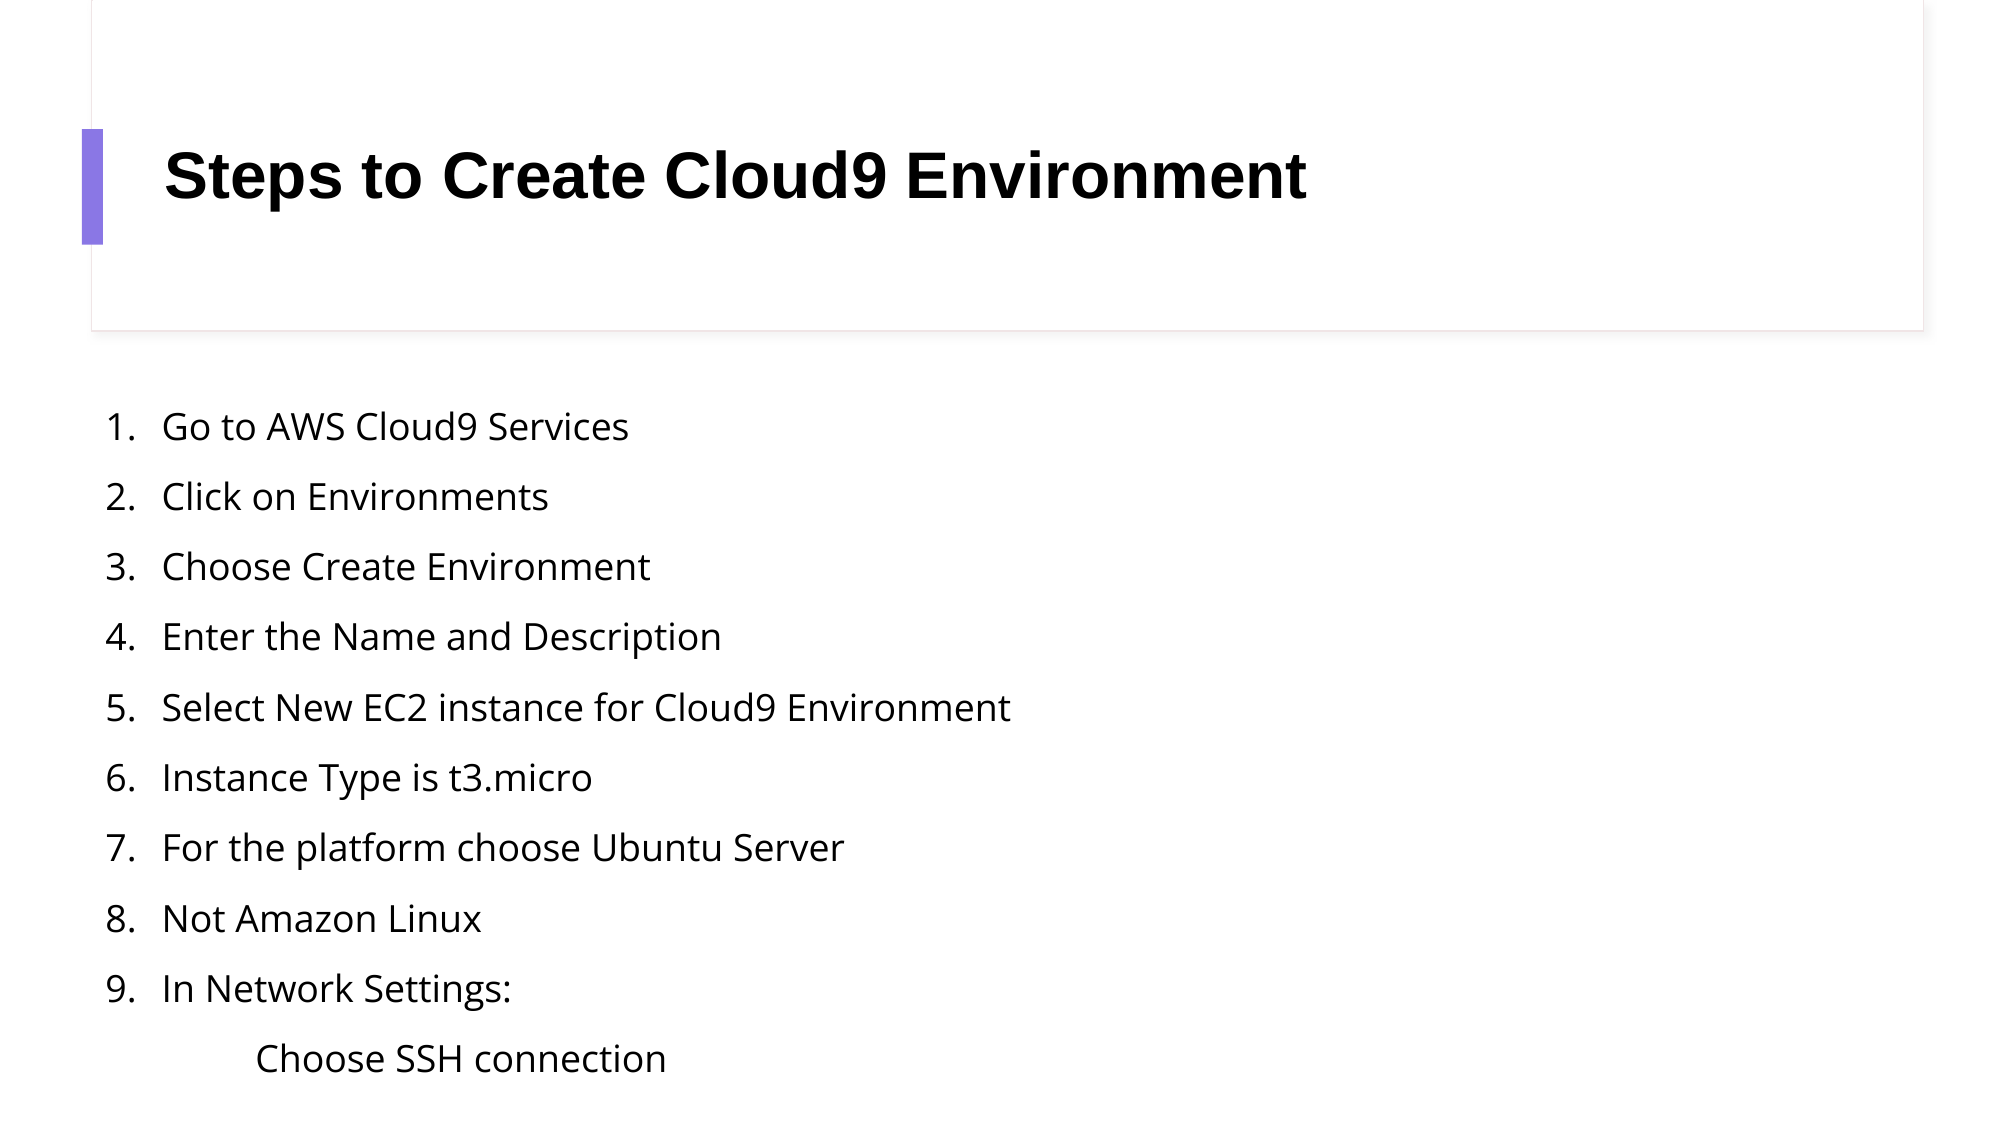

# Steps to Create Cloud9 Environment
Go to AWS Cloud9 Services
Click on Environments
Choose Create Environment
Enter the Name and Description
Select New EC2 instance for Cloud9 Environment
Instance Type is t3.micro
For the platform choose Ubuntu Server
Not Amazon Linux
In Network Settings:
	Choose SSH connection